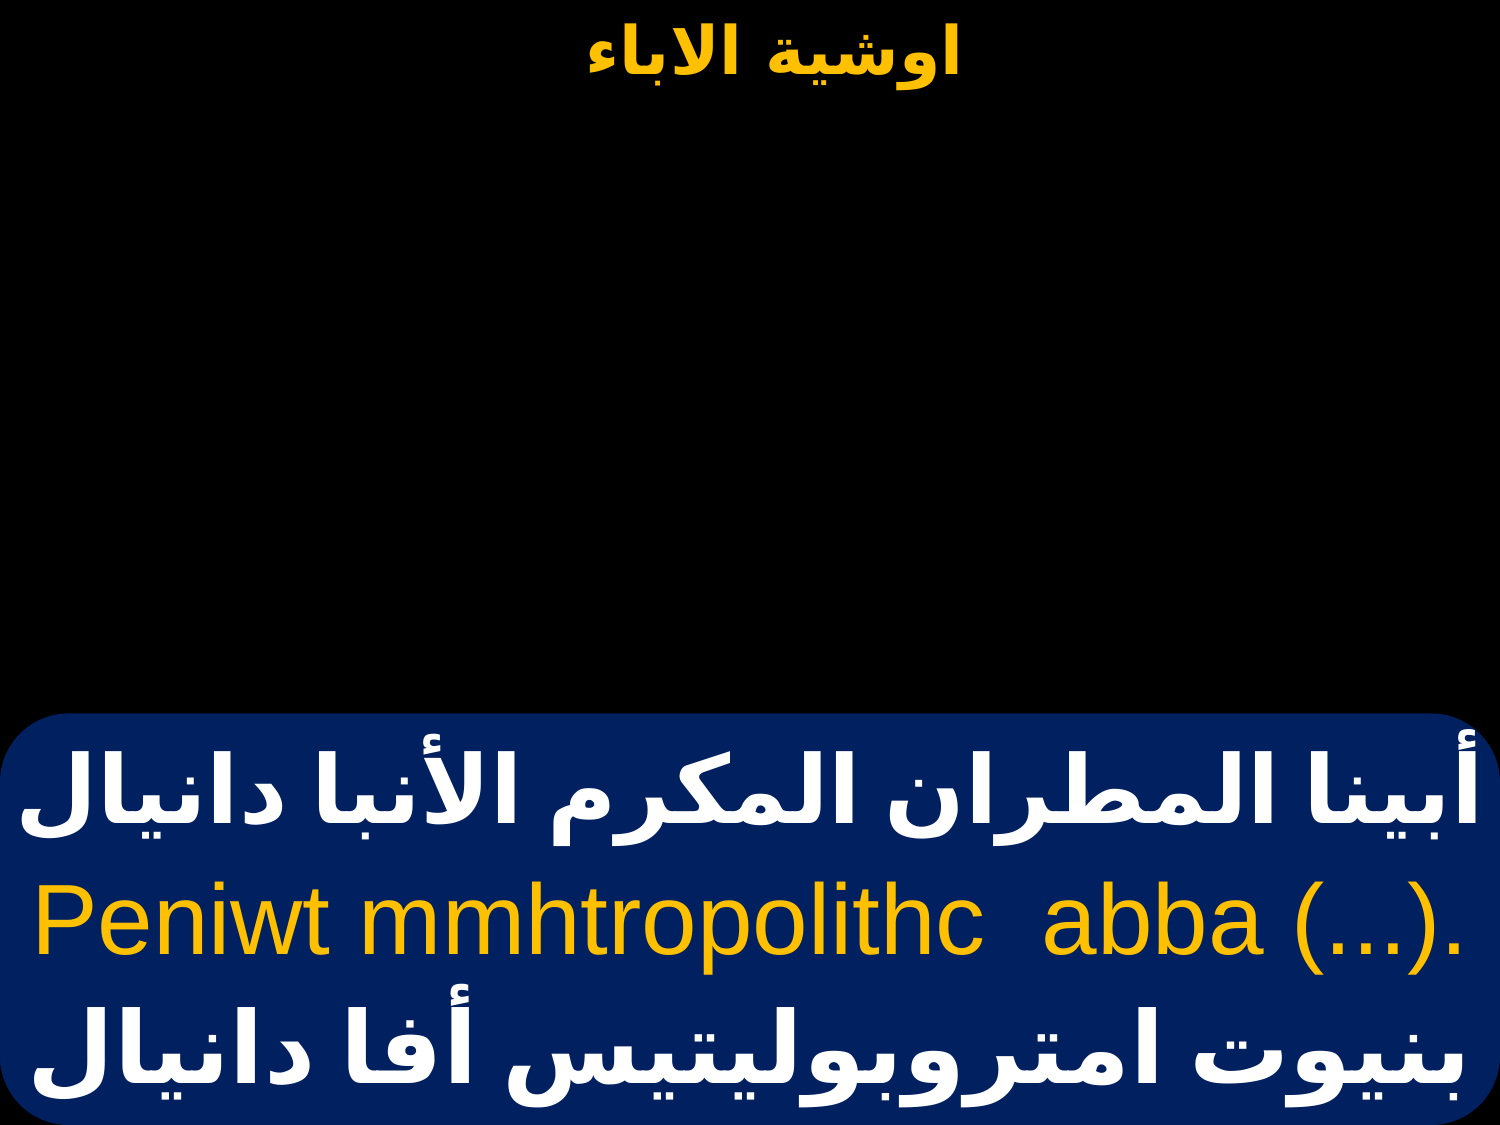

# أبينا المطران المكرم الأنبا دانيال
Peniwt mmhtropolithc  abba (...).
بنيوت امتروبوليتيس أفا دانيال